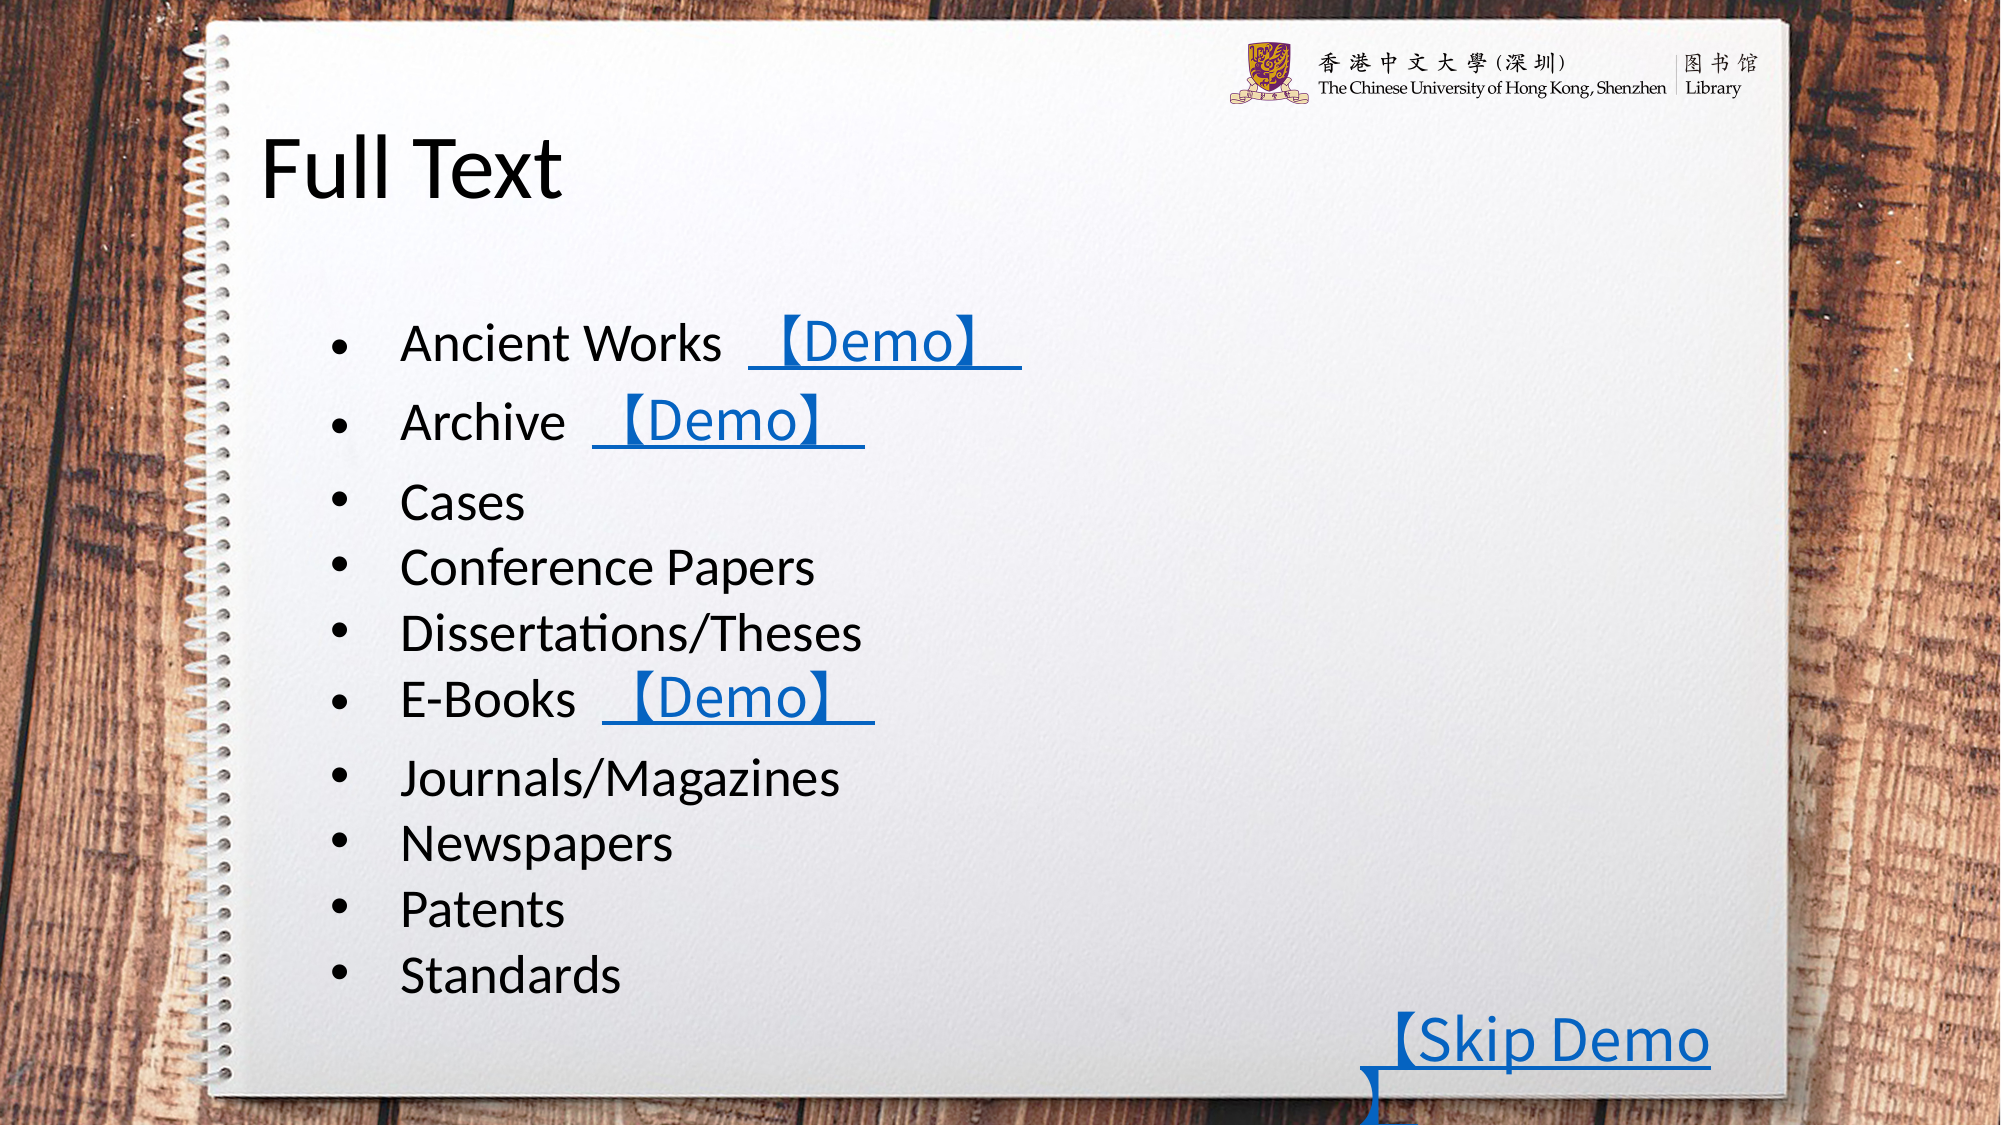

# Full Text
Ancient Works 【Demo】
Archive 【Demo】
Cases
Conference Papers
Dissertations/Theses
E-Books 【Demo】
Journals/Magazines
Newspapers
Patents
Standards
【Skip Demo】